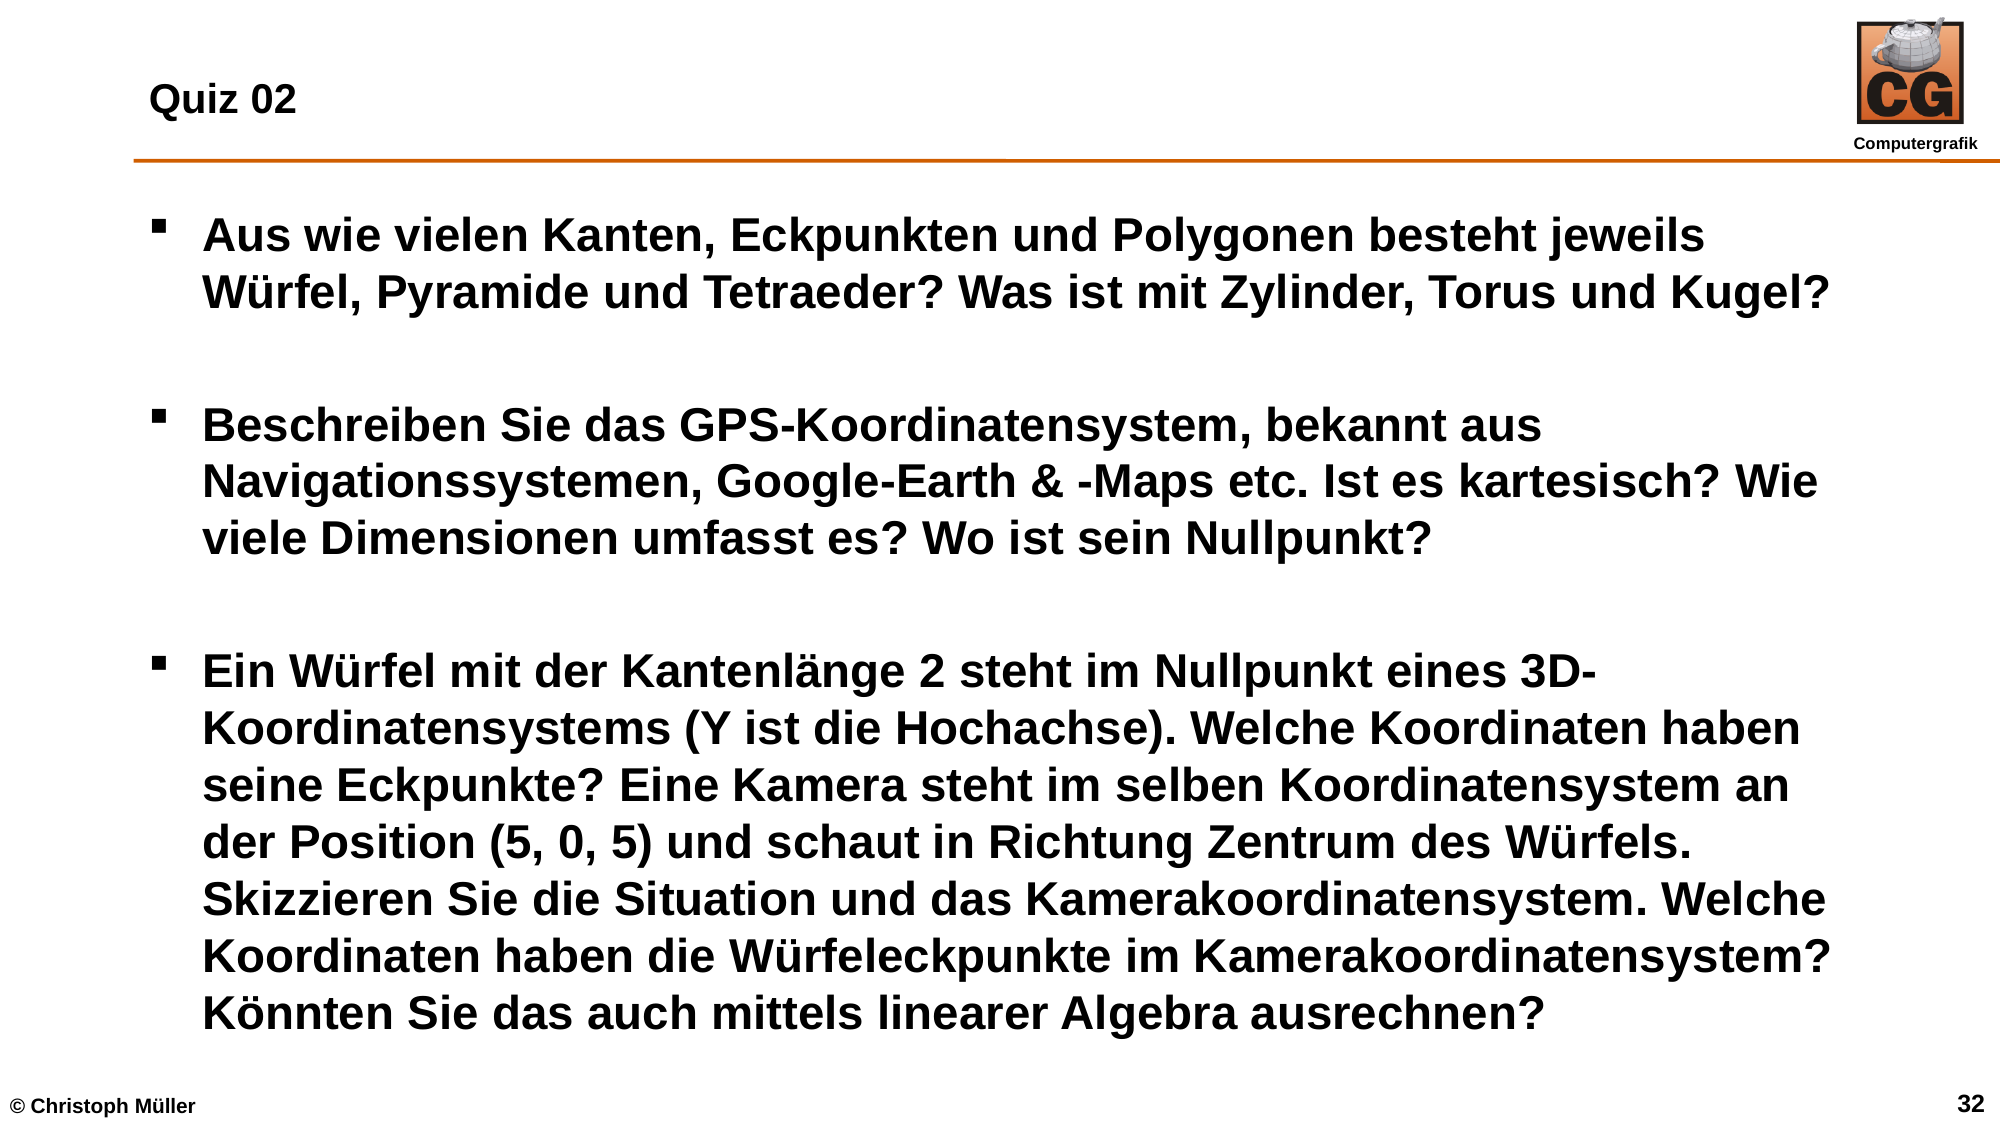

# Quiz 02
Aus wie vielen Kanten, Eckpunkten und Polygonen besteht jeweils Würfel, Pyramide und Tetraeder? Was ist mit Zylinder, Torus und Kugel?

Beschreiben Sie das GPS-Koordinatensystem, bekannt aus Navigationssystemen, Google-Earth & -Maps etc. Ist es kartesisch? Wie viele Dimensionen umfasst es? Wo ist sein Nullpunkt?

Ein Würfel mit der Kantenlänge 2 steht im Nullpunkt eines 3D-Koordinatensystems (Y ist die Hochachse). Welche Koordinaten haben seine Eckpunkte? Eine Kamera steht im selben Koordinatensystem an der Position (5, 0, 5) und schaut in Richtung Zentrum des Würfels. Skizzieren Sie die Situation und das Kamerakoordinatensystem. Welche Koordinaten haben die Würfeleckpunkte im Kamerakoordinatensystem? Könnten Sie das auch mittels linearer Algebra ausrechnen?